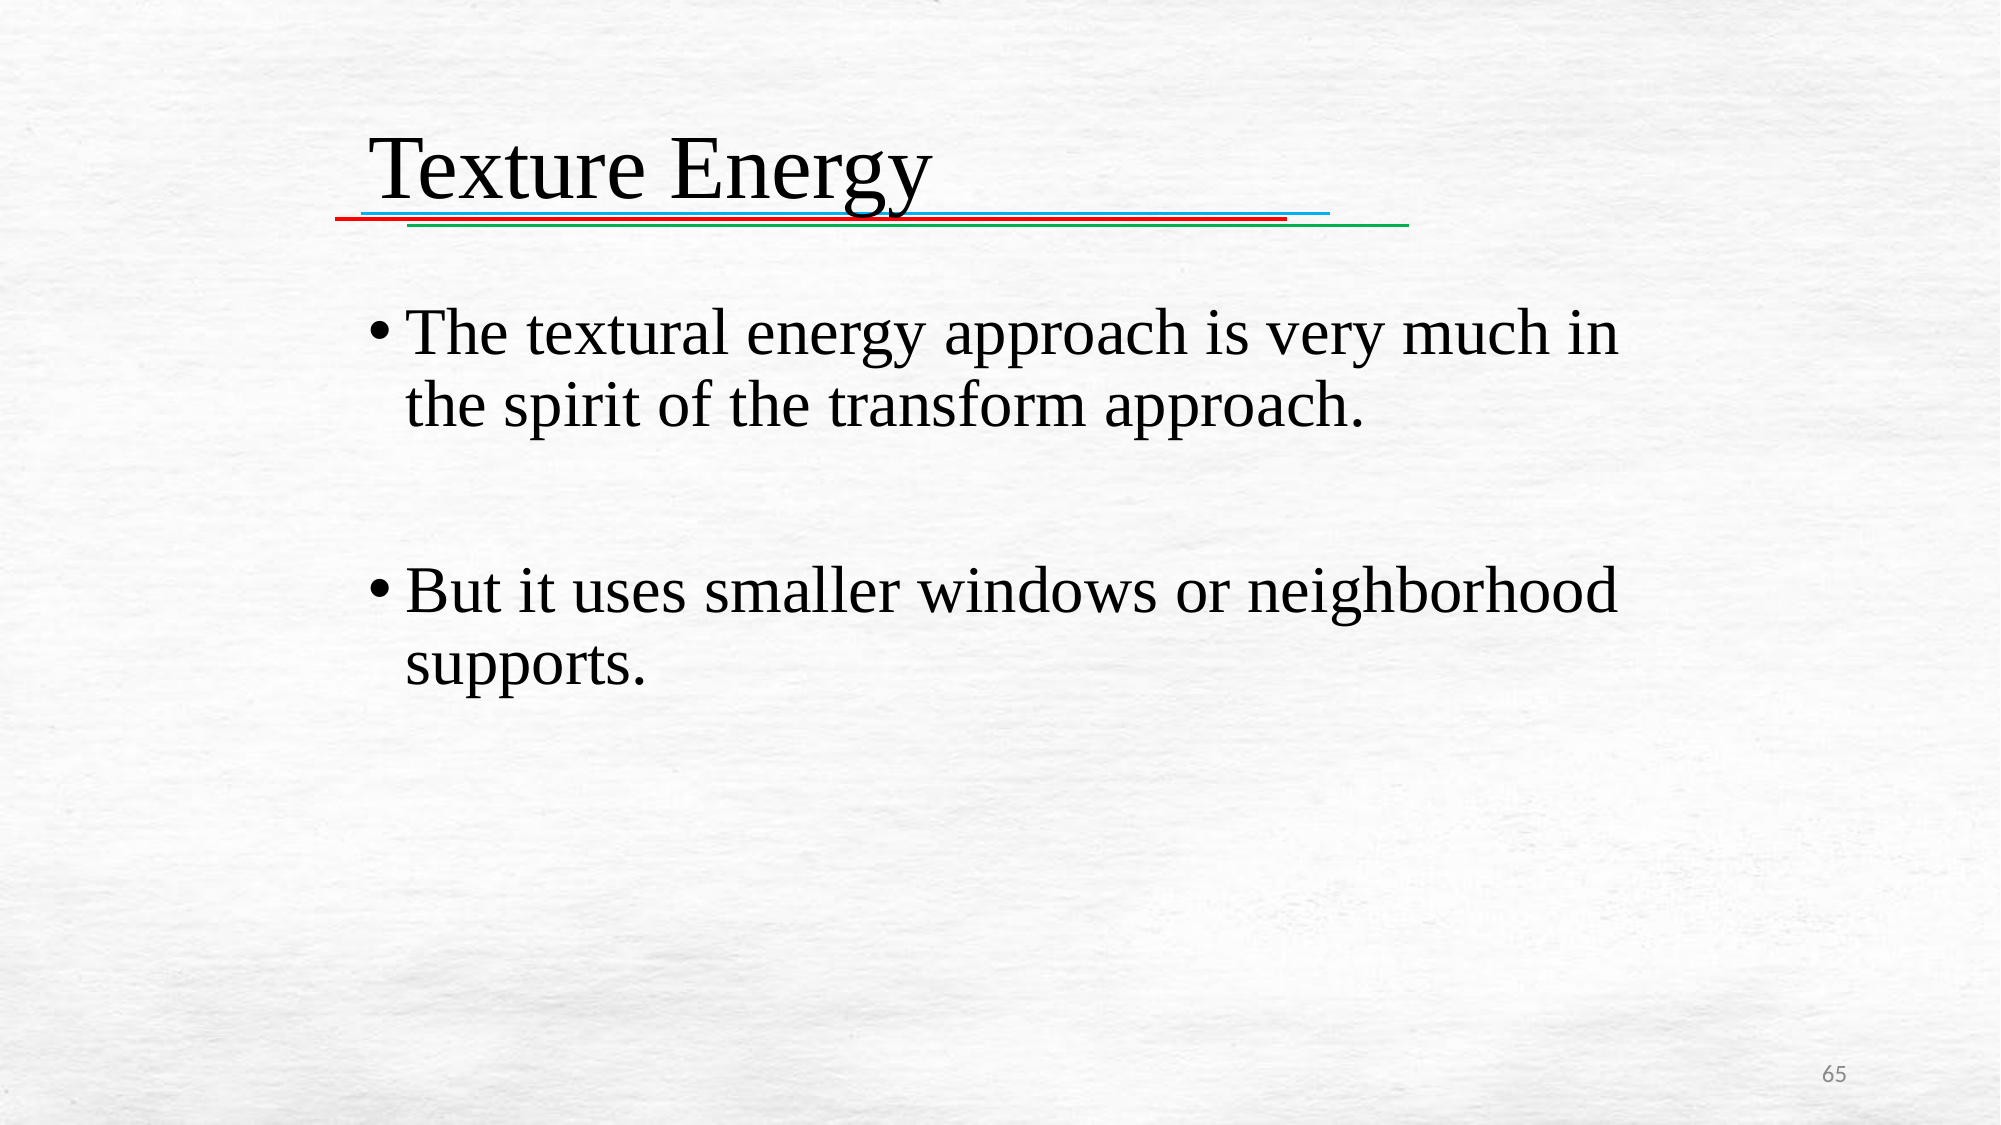

# Texture Energy
The textural energy approach is very much in the spirit of the transform approach.

But it uses smaller windows or neighborhood supports.
65